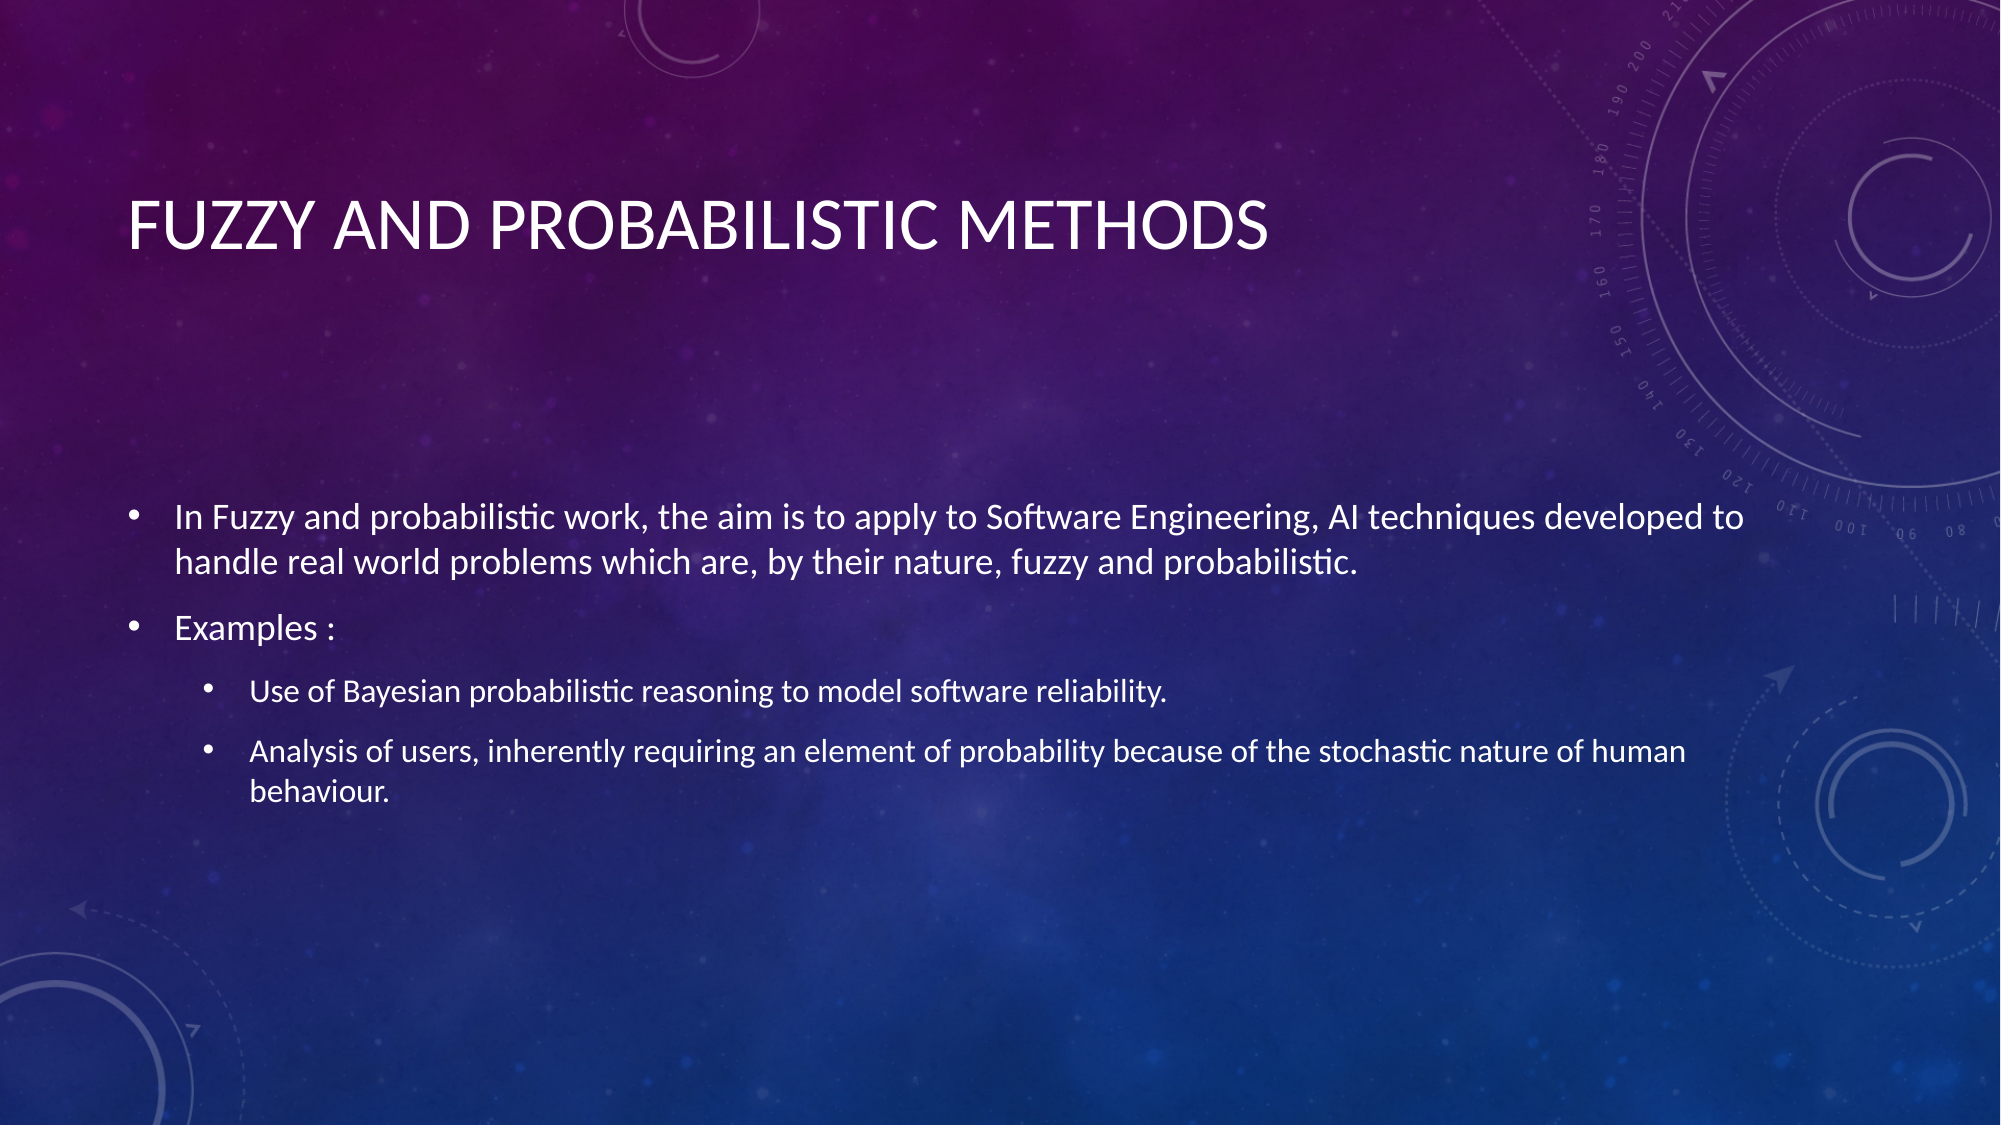

# Fuzzy and probabilistic methods
In Fuzzy and probabilistic work, the aim is to apply to Software Engineering, AI techniques developed to handle real world problems which are, by their nature, fuzzy and probabilistic.
Examples :
Use of Bayesian probabilistic reasoning to model software reliability.
Analysis of users, inherently requiring an element of probability because of the stochastic nature of human behaviour.